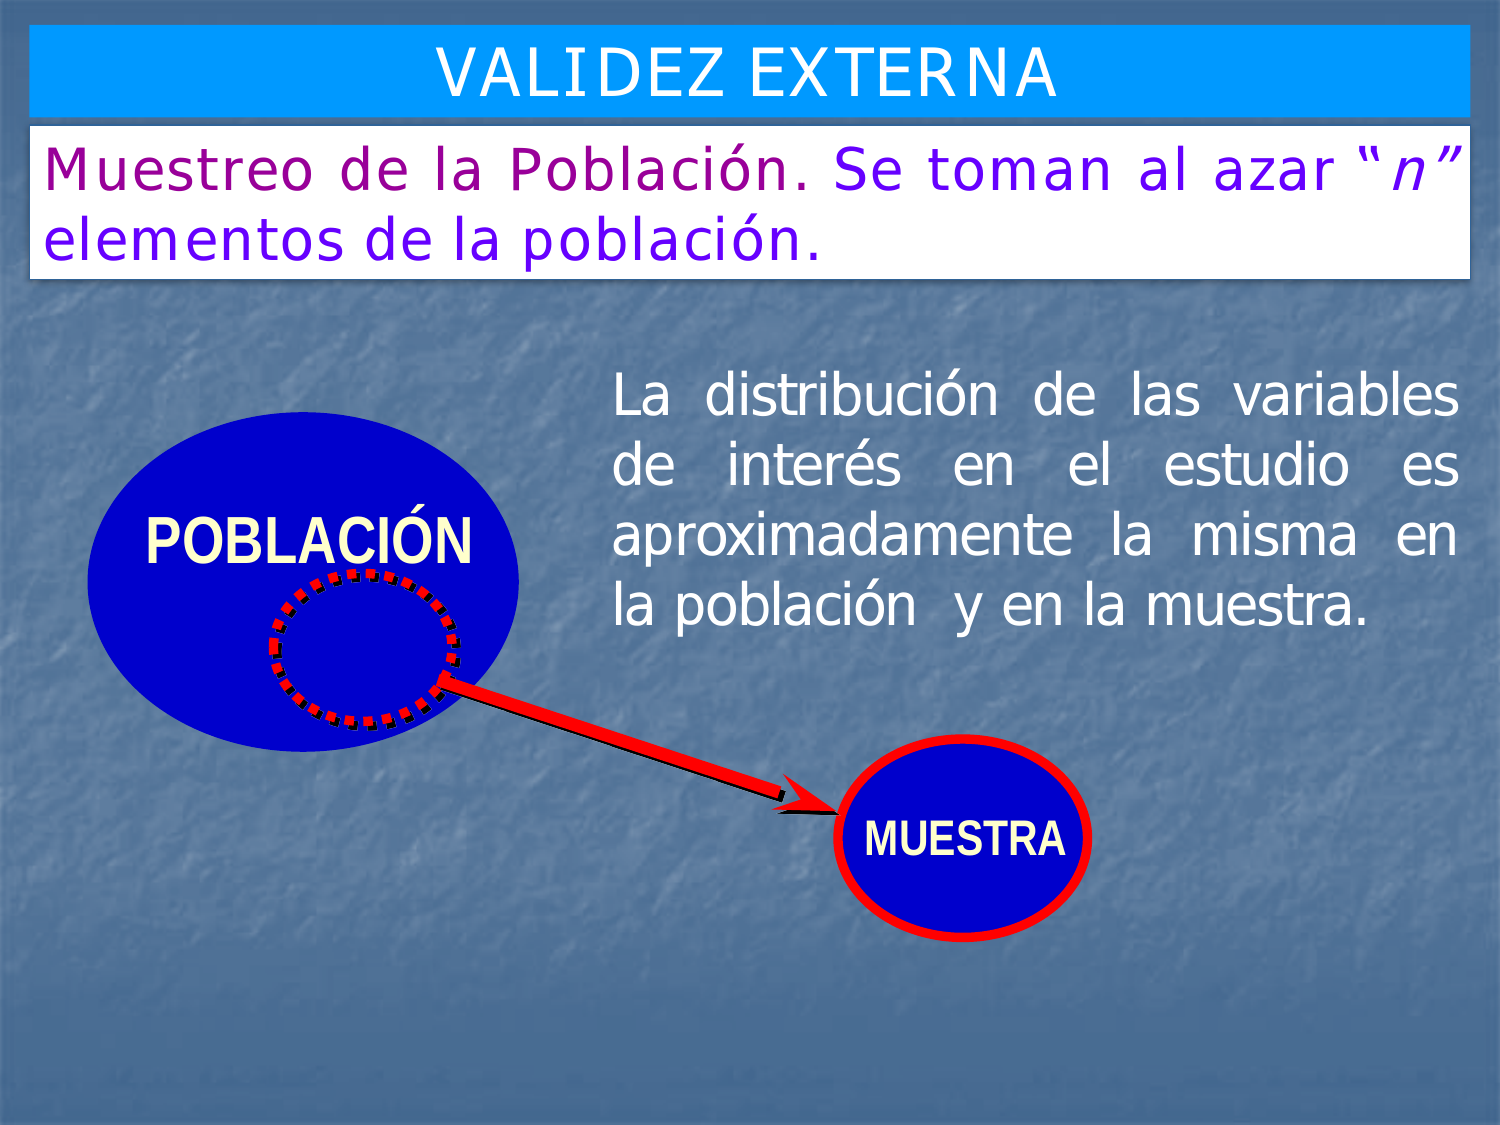

VALIDEZ EXTERNA
Muestreo de la Población. Se toman al azar “n” elementos de la población.
La distribución de las variables de interés en el estudio es aproximadamente la misma en la población  y en la muestra.

POBLACIÓN

MUESTRA